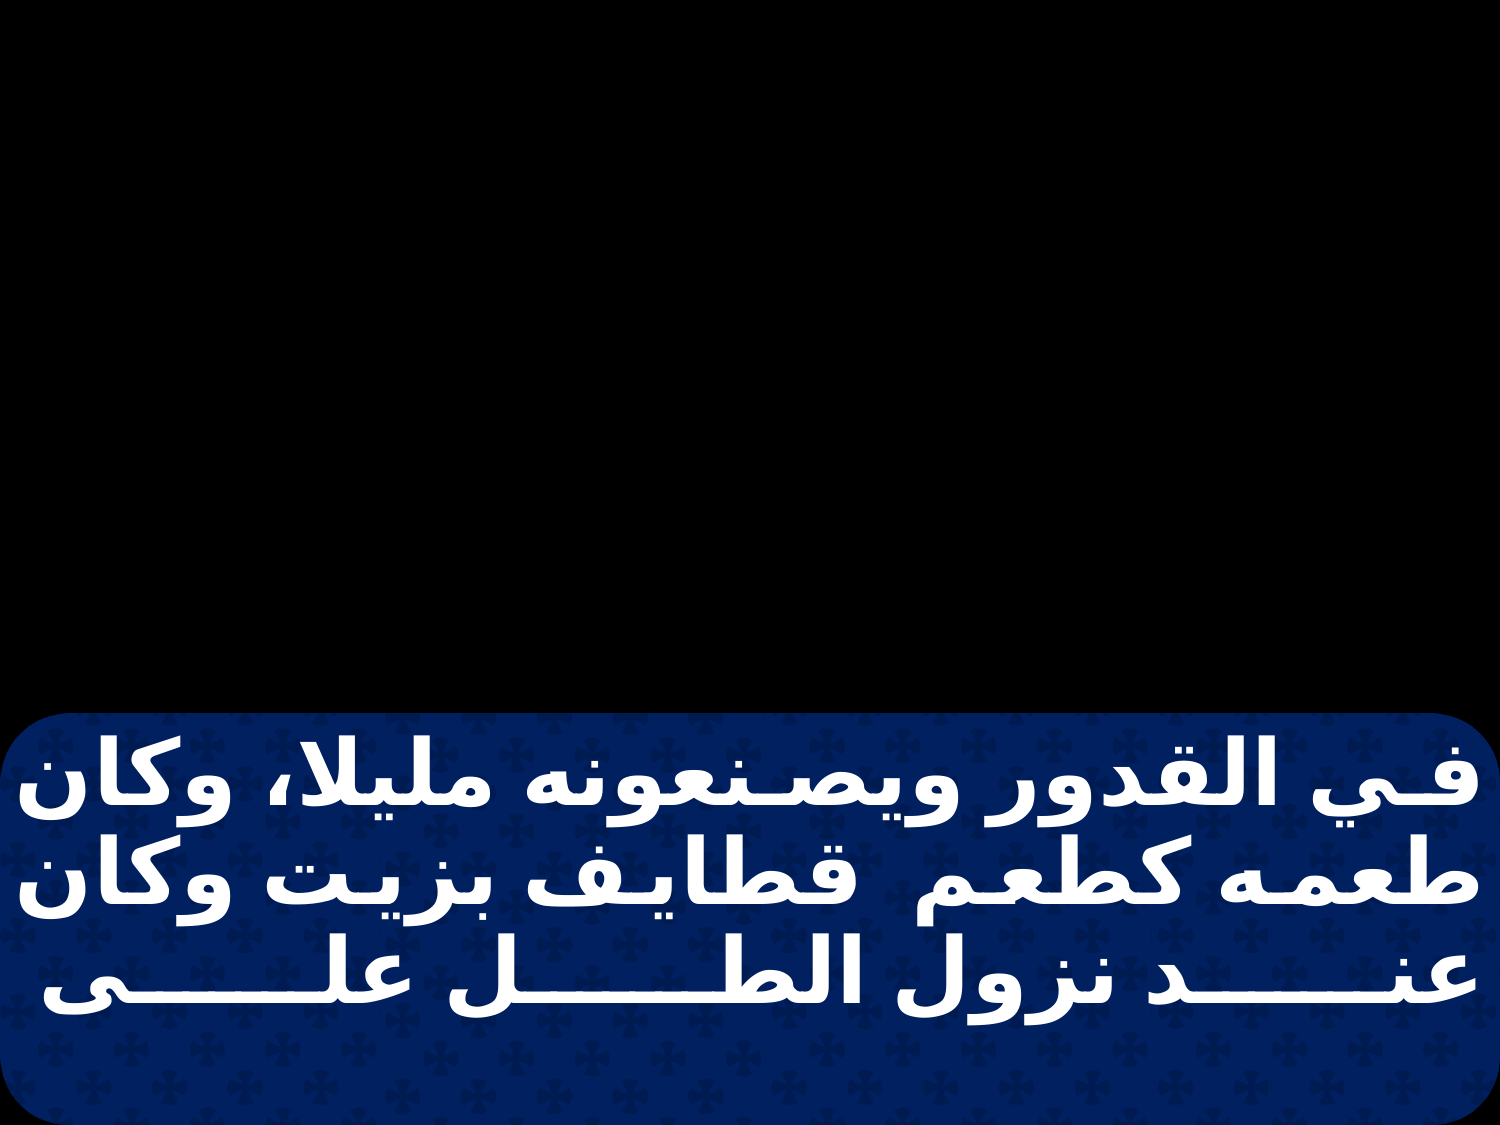

في القدور ويصنعونه مليلا، وكان طعمه كطعم  قطايف بزيت وكان عند نزول الطل على